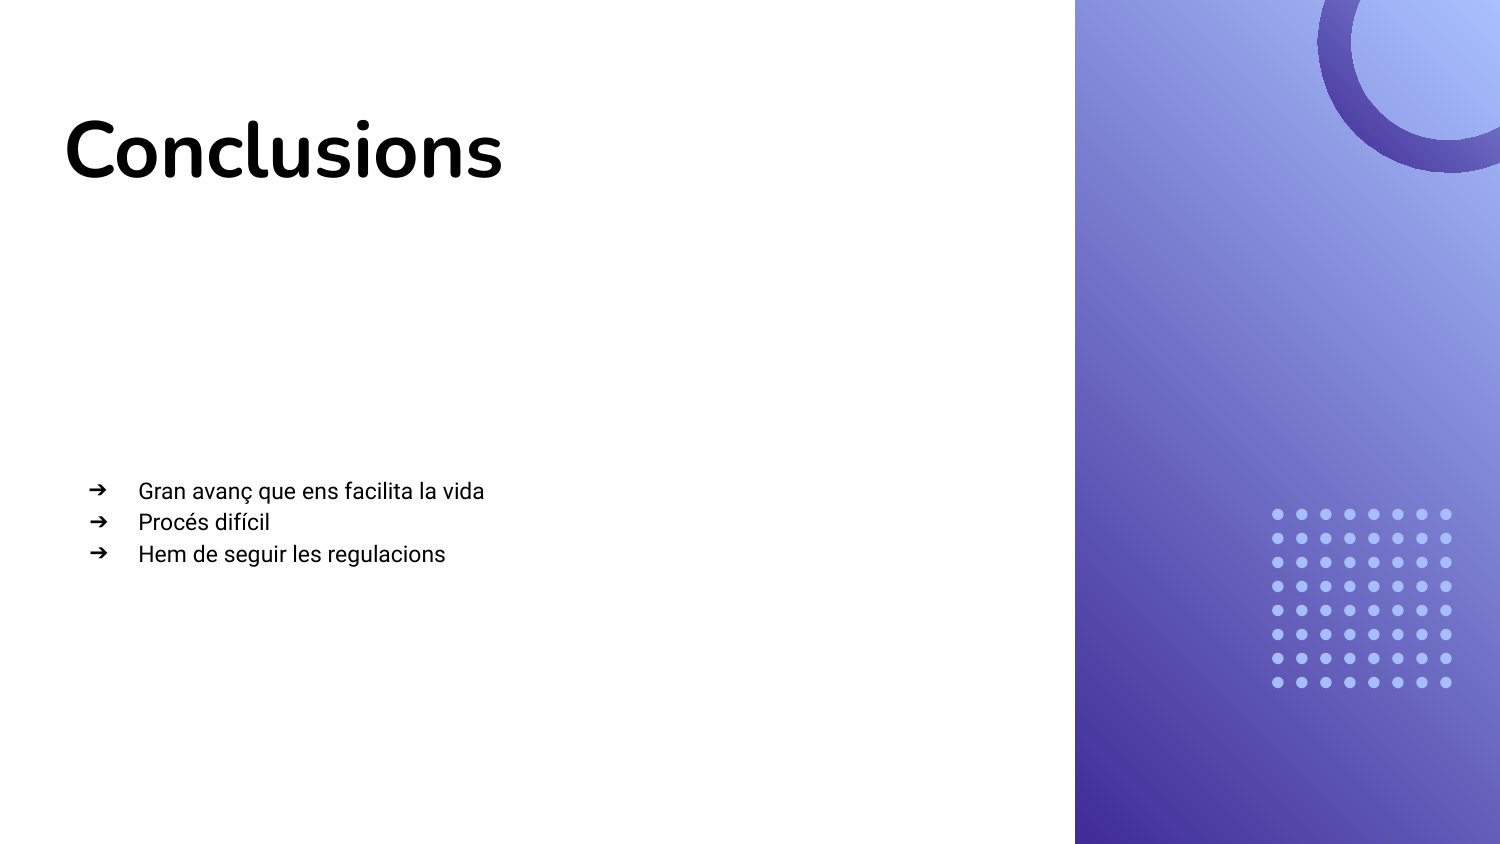

# Conclusions
Gran avanç que ens facilita la vida
Procés difícil
Hem de seguir les regulacions